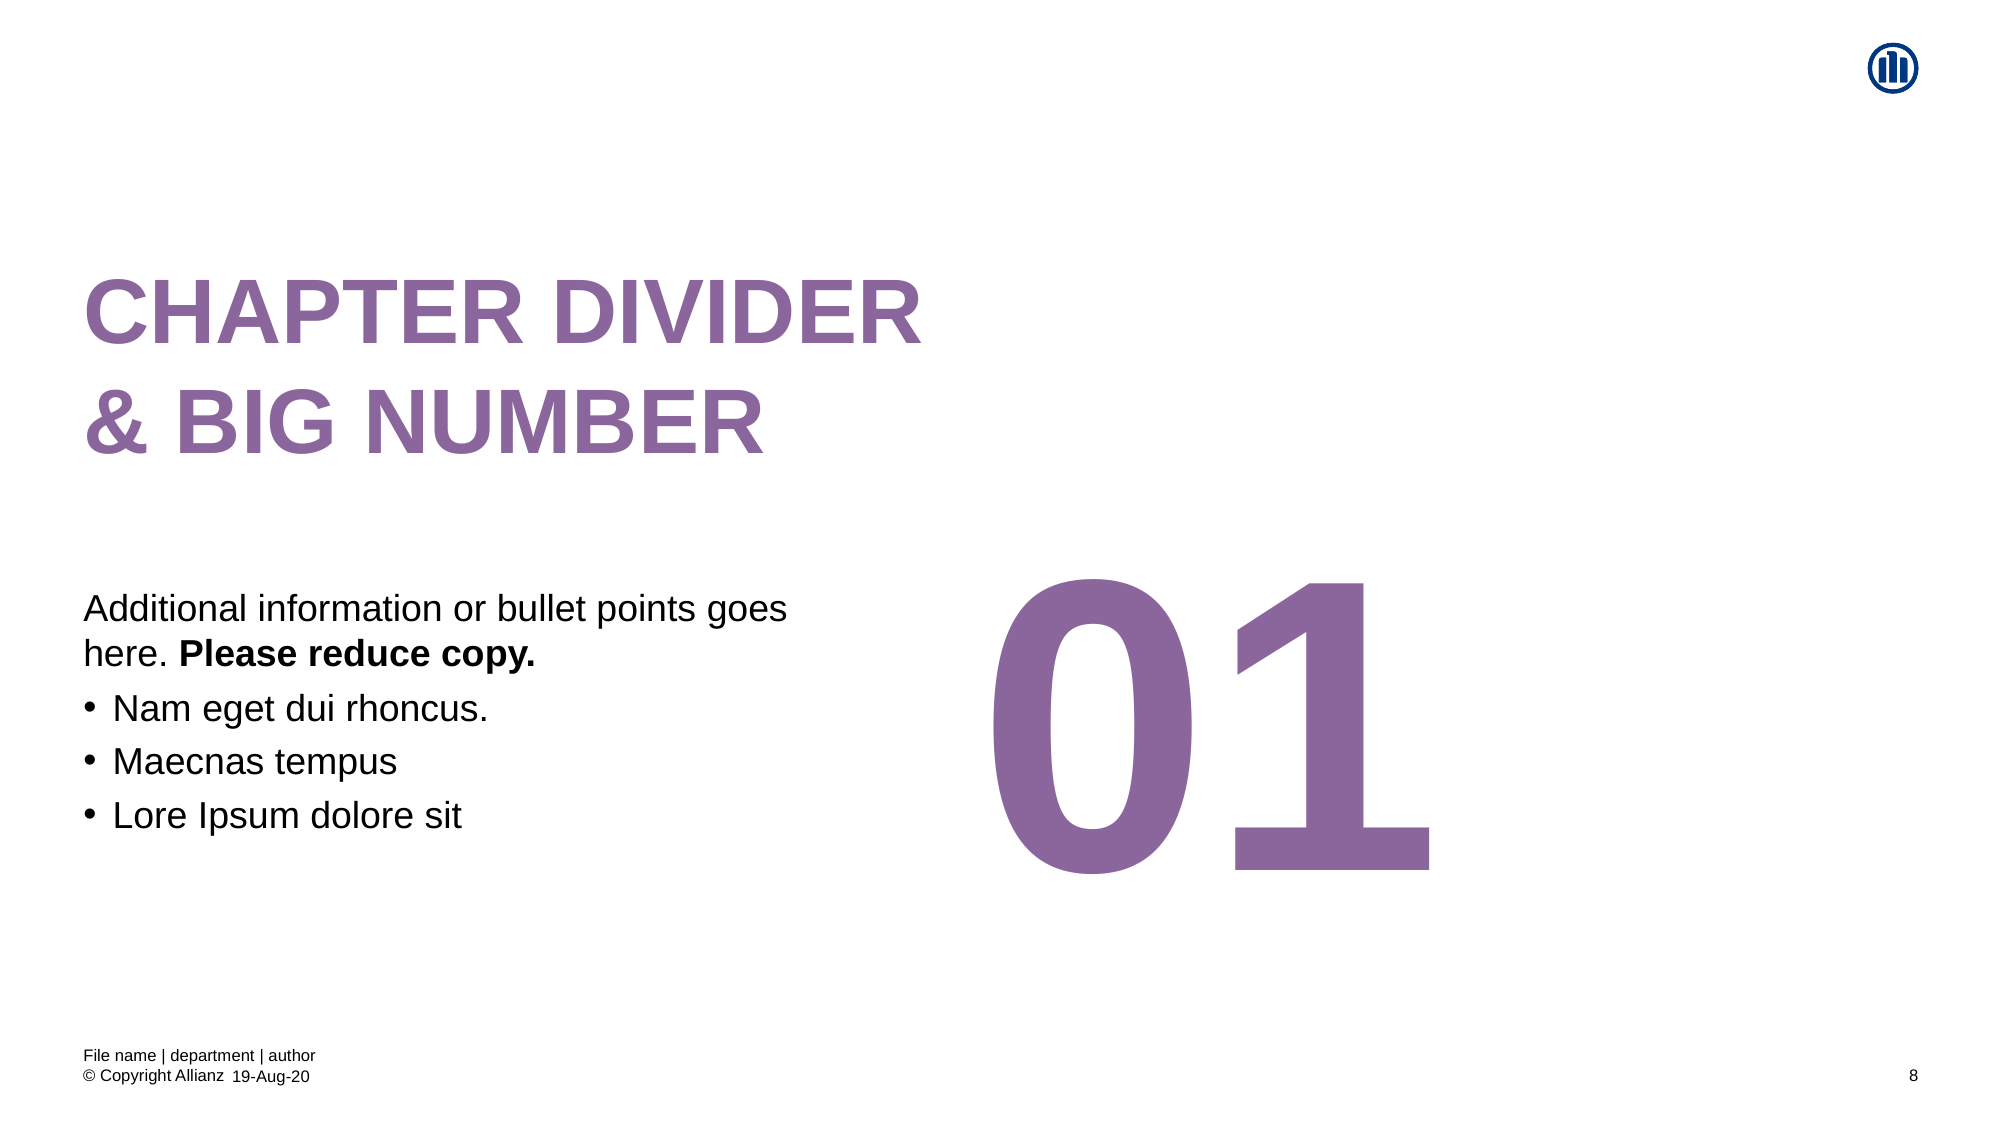

Chapter divider
& Big Number

# 01
Additional information or bullet points goes here. Please reduce copy.
Nam eget dui rhoncus.
Maecnas tempus
Lore Ipsum dolore sit
File name | department | author
8
19-Aug-20